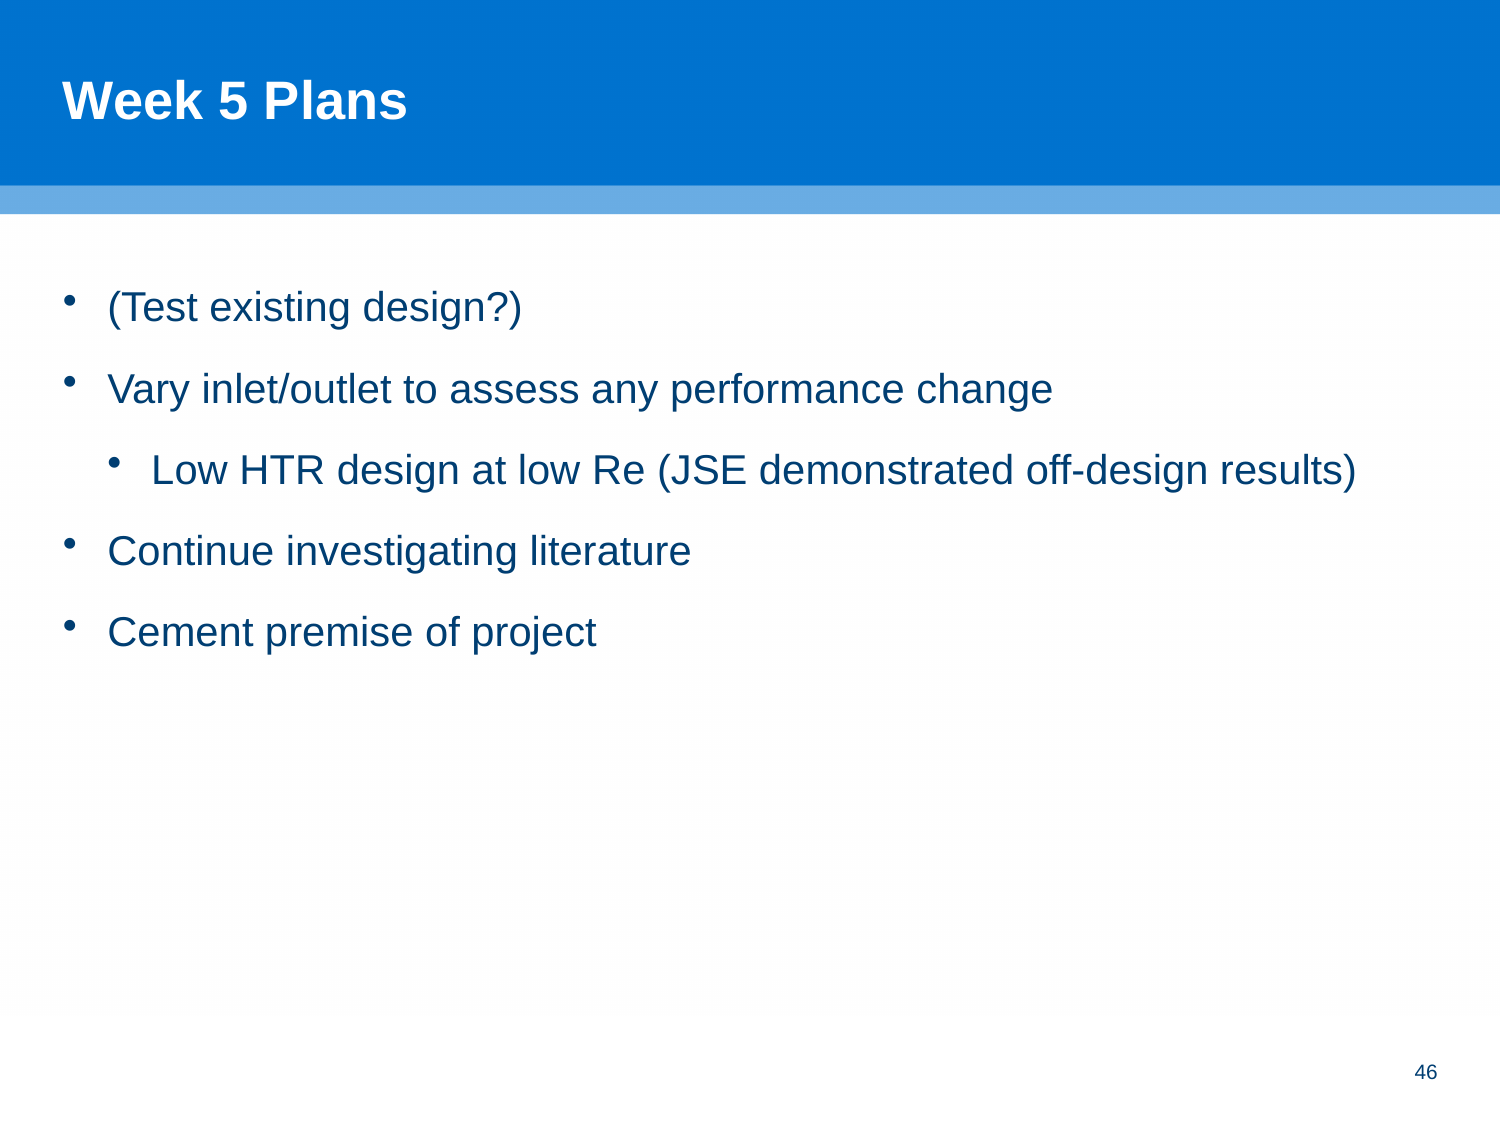

# Week 5 Plans
(Test existing design?)
Vary inlet/outlet to assess any performance change
Low HTR design at low Re (JSE demonstrated off-design results)
Continue investigating literature
Cement premise of project

46